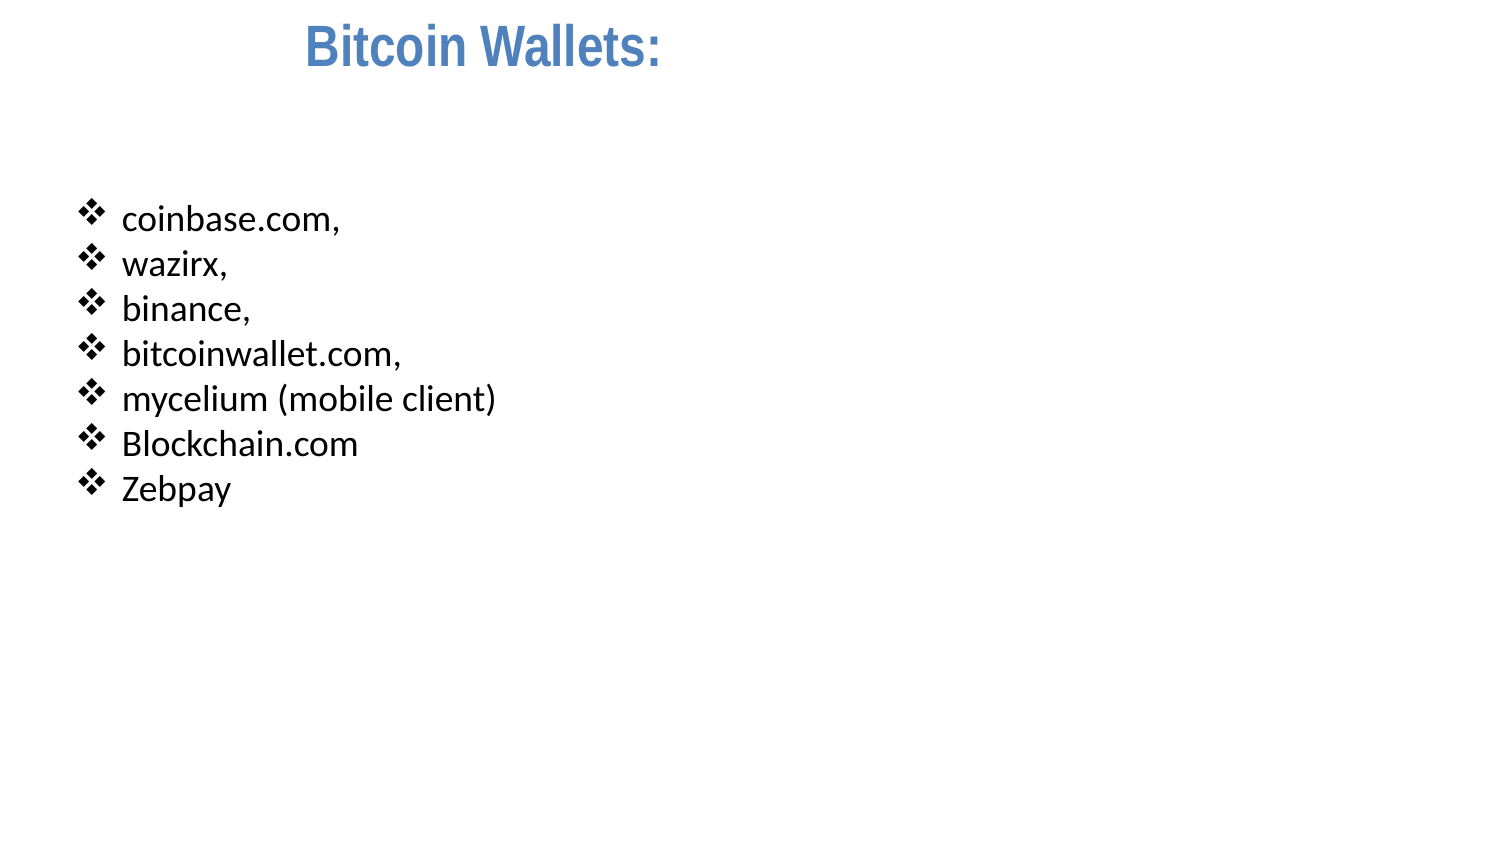

# Bitcoin Wallets:
coinbase.com,
wazirx,
binance,
bitcoinwallet.com,
mycelium (mobile client)
Blockchain.com
Zebpay